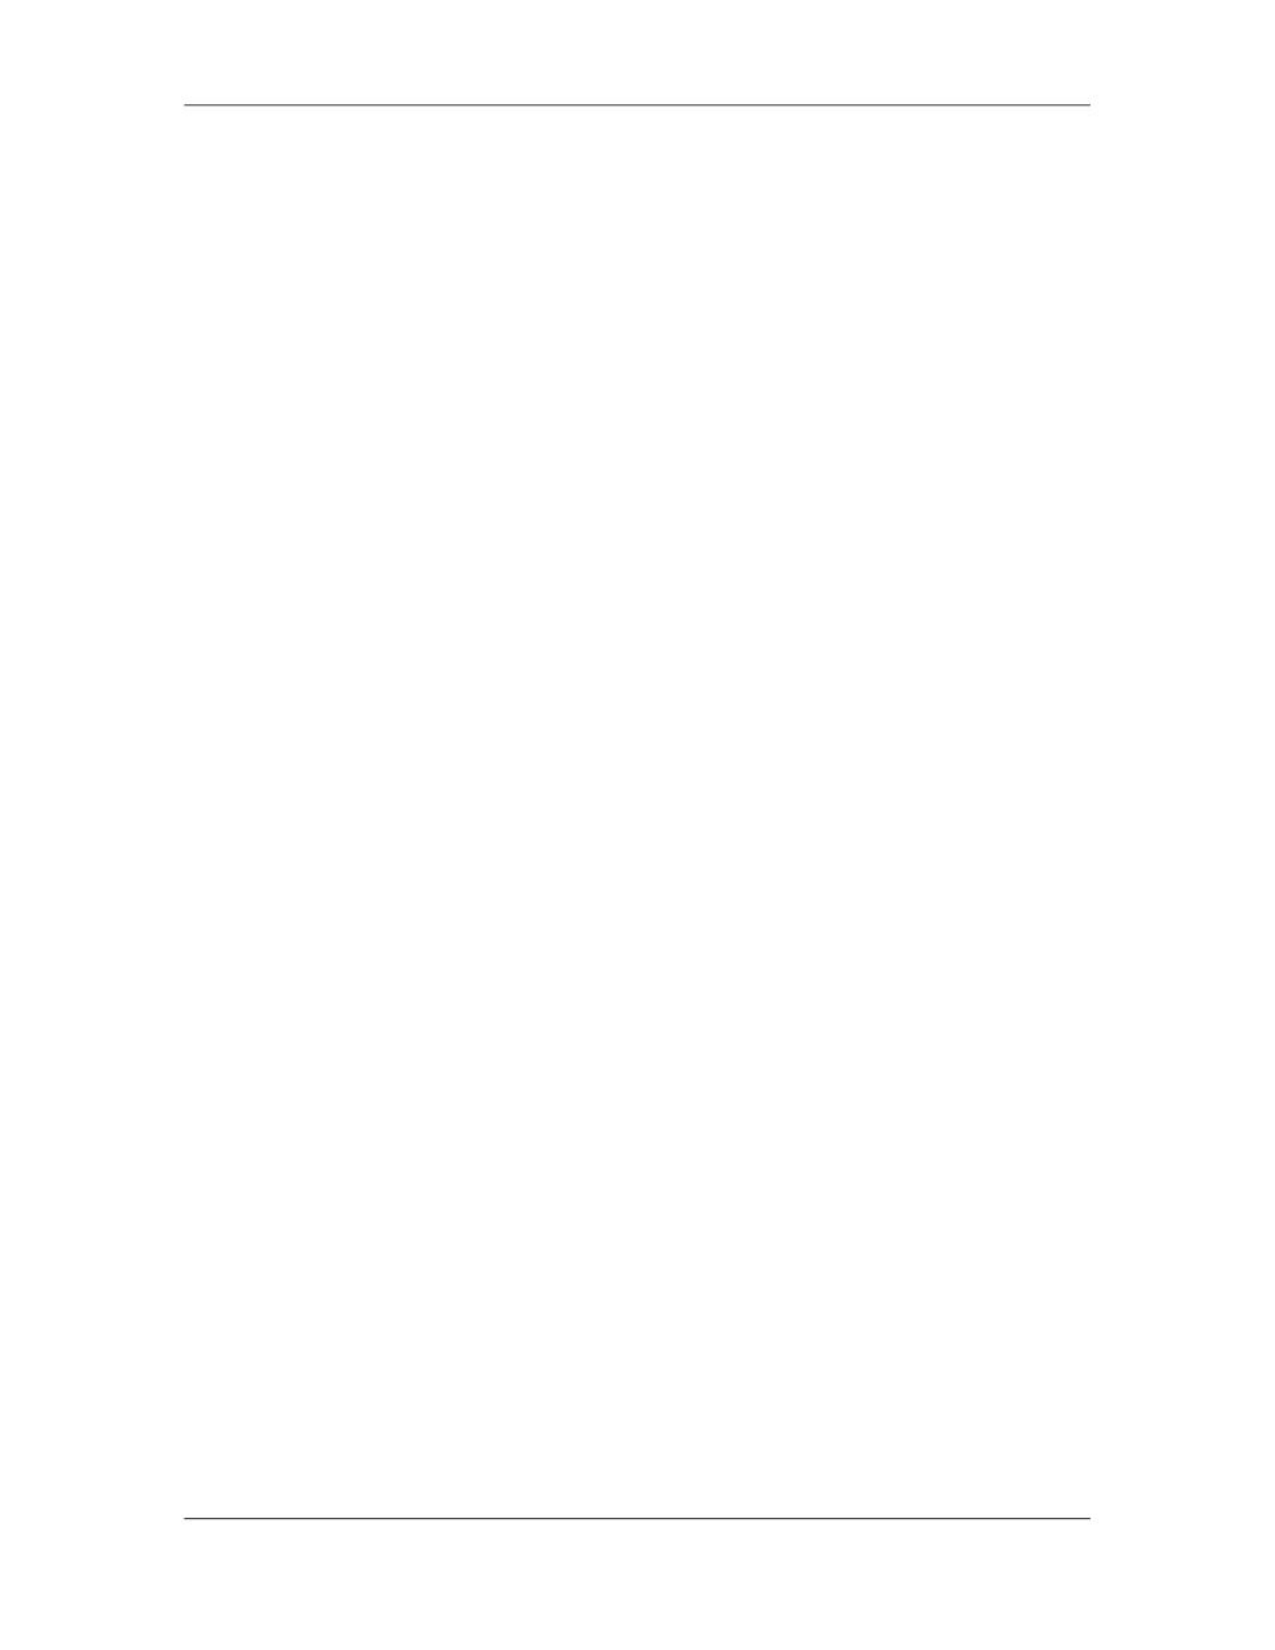

Software Project Management (CS615)

																																																																																																																								system at multiple locations simultaneously. The team prepares separate plans

																																																																																																																								for each location. The implementation team also configures the installed
																																																																																																																								system.

																																																																																																	v.															Product Sign-Off

																																																																																																																								At the end of acceptance testing, the user-representative gives the sign-off in
																																																																																																																								the form of an acceptance letter. This marks the formal end of the

																																																																																																																								implementation phase. This means that all issues raised during the acceptance
																																																																																																																								testing are solved and closed. As a project manager, you need to ensure that

																																																																																																																								the contractual obligations with the user are fulfilled. You need to verify that
																																																																																																																								the client accepts all documents and deliverables as mentioned in the contract.

																																																																																																																								You also ensure that the sign-off is according to defined guidelines and is in
																																																																																																																								the form of an acceptance letter.

																																																																																														vi.															Project Wind-Up

																																																																																																																								Project wind-up marks the formal closure of the development phase. This
																																																																																																																								activity begins after obtaining a sign-off from the user. The key activities

																																																																																																																								performed during project wind-up are analyzing what went wrong and what
																																																																																																																								could have been better. Major learning from the project is summarized at the

																																																																																																																								end of the project. Certain completion criteria are formalized at the project
																																																																																																																								start. These criteria prevent the project from dragging on endlessly. Certain

																																																																																																																								activities are performed to ensure that the project ends on time.

																																																																																																																								•										Monitoring deliverables
																																																																																																																								•										Monitoring progress
																																																																																																																								•										Controlling change requests
																																																																																																																								•										Monitoring work yet to be done

																																																																																																																								Usually a senior project manager supervises the project-wind up activities.

																																																																																																																								During project wind-up, you need to gather feedback both internally as well as
																																																																																																																								from the client. The various wind-up activities performed during project end

																																																																																																																								include obtaining client feedback of the project. You also need to update and
																																																																																																																								close the project plan. Another activity is updating project-related statistics at

																																																																																																																								the end for resource estimation. You can determine the level of success of the
																																																																																																																								project based on the quality of the delivered system and the level of

																																																																																																																								satisfaction of all concerned.

																																																																																																																								During project wind up, the project manager also plans for the allocation of
																																																																																																																								the project staff. The deliverables list is checked to ensure that all

																																																																																																																								requirements are met. The project manager also verifies the financial
																																																																																																																								completion of the project. A contract is also drawn to deal with the problems

																																																																																																																								later for a defined period under a warranty. The project is evaluated for
																																																																																																																								adherence to schedule, budget, technical goals, and client and project team

																																																																																																																								satisfaction.

																																																																																						                                                                                                                                 410

																																																																																																																																																																																						© Copyright Virtual University of Pakistan